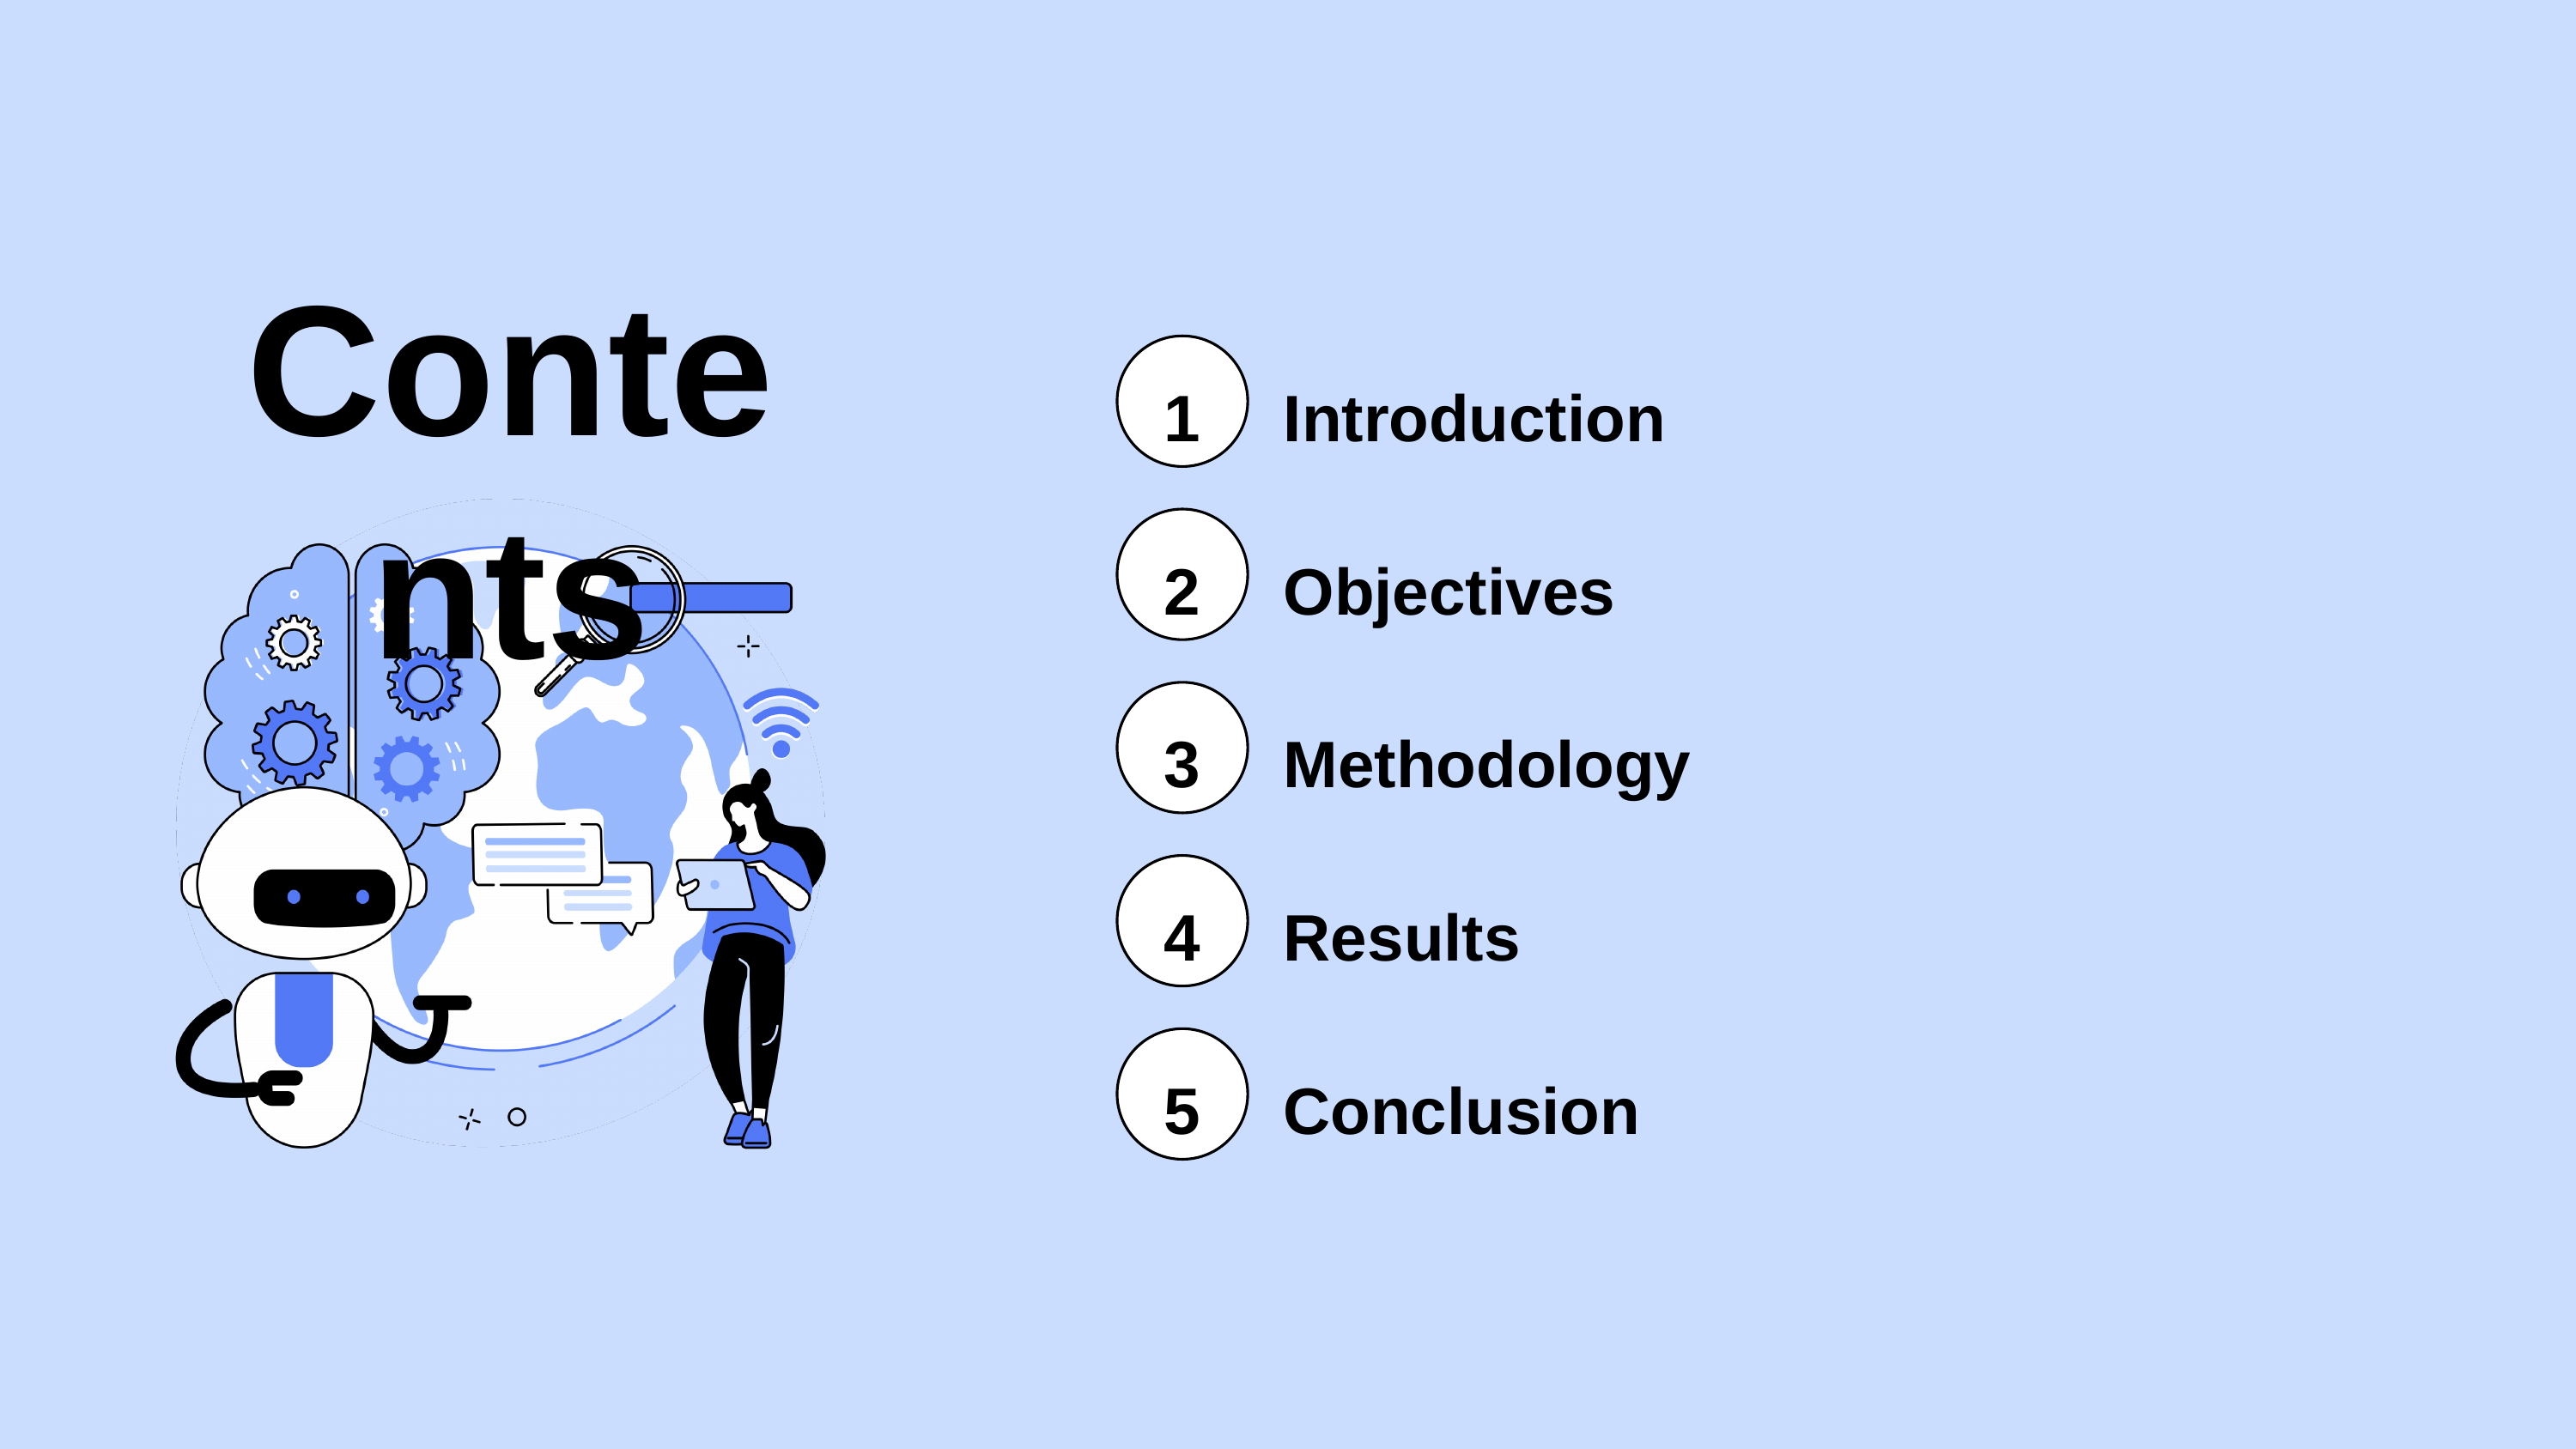

Contents
1
Introduction

2
Objectives

3
Methodology

4
Results

5
Conclusion